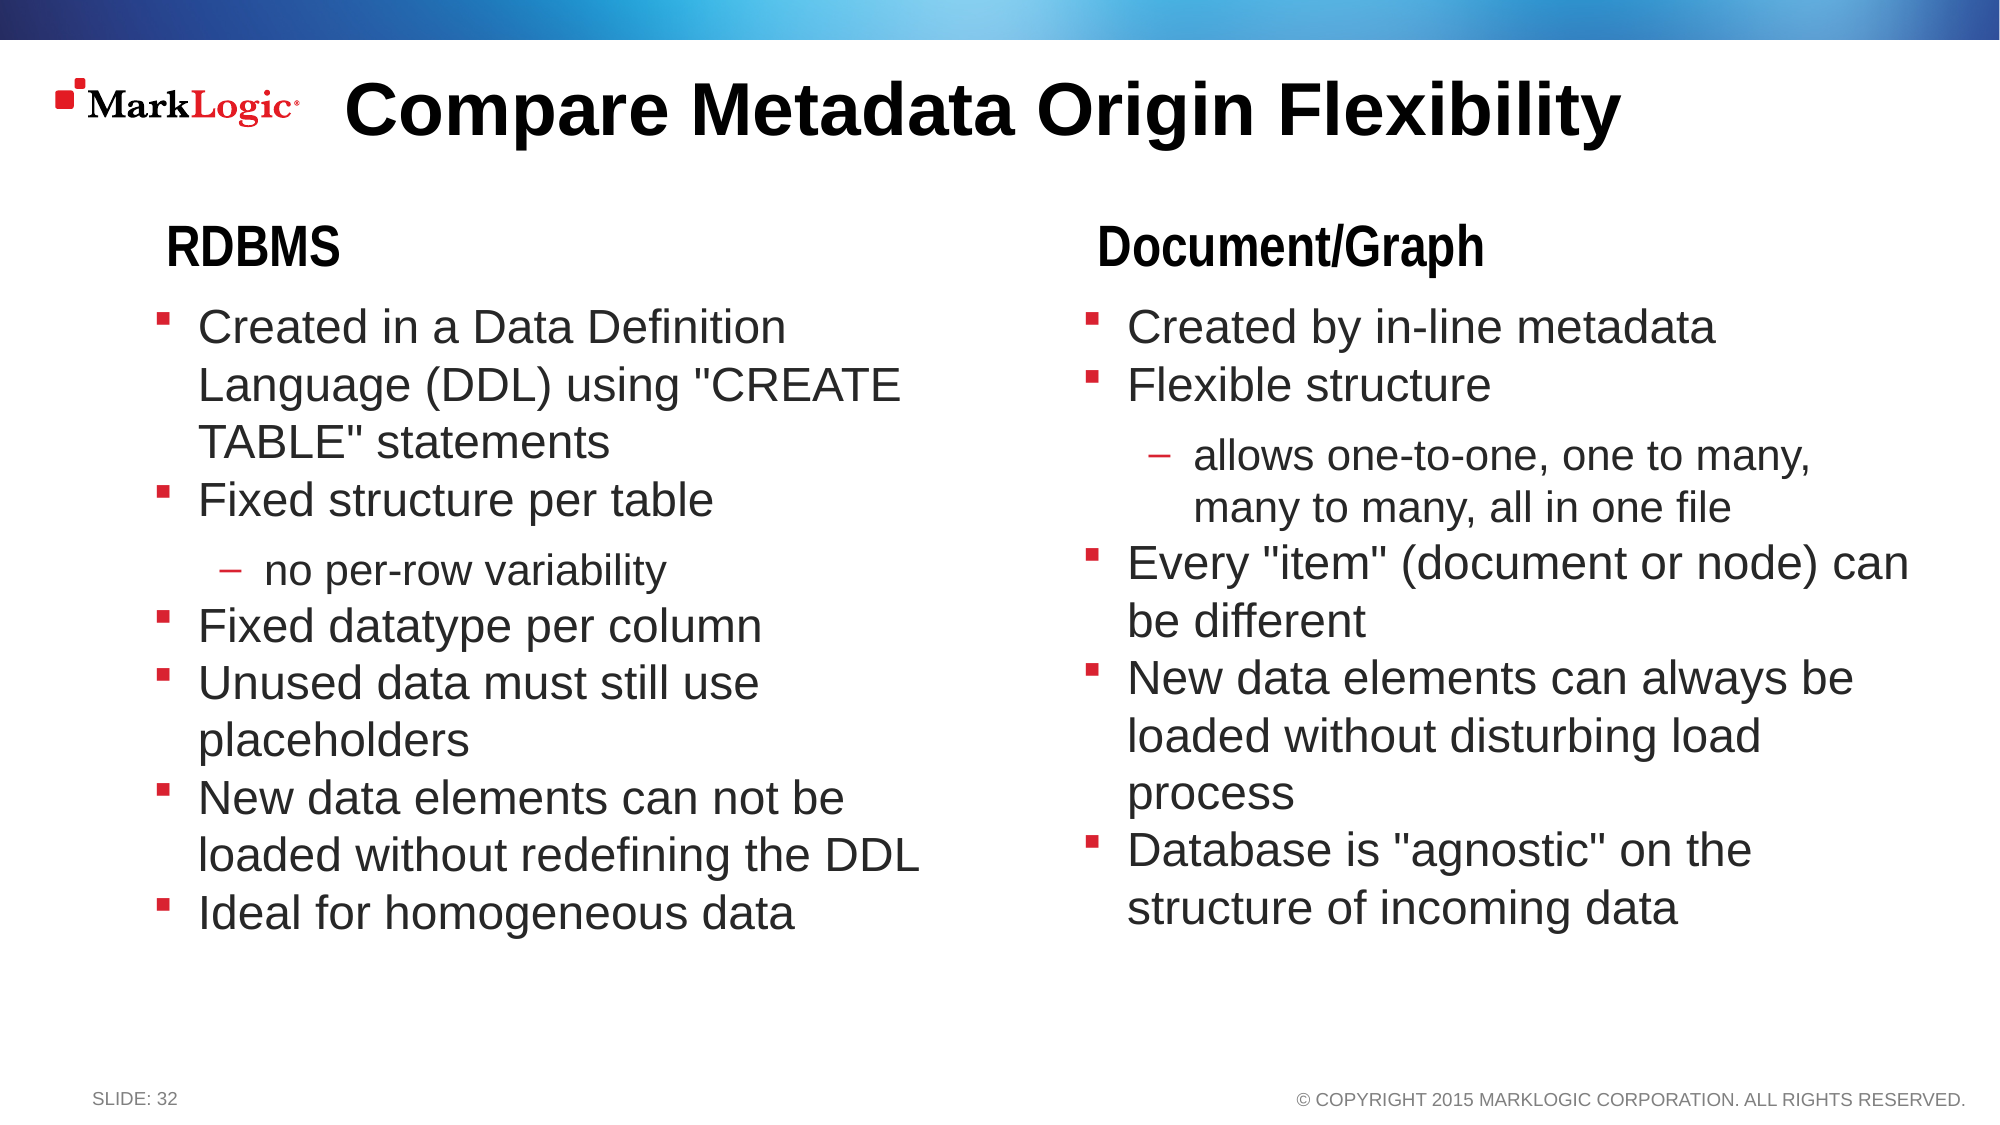

# Compare Metadata Origin Flexibility
RDBMS
Document/Graph
Created in a Data Definition Language (DDL) using "CREATE TABLE" statements
Fixed structure per table
no per-row variability
Fixed datatype per column
Unused data must still use placeholders
New data elements can not be loaded without redefining the DDL
Ideal for homogeneous data
Created by in-line metadata
Flexible structure
allows one-to-one, one to many, many to many, all in one file
Every "item" (document or node) can be different
New data elements can always be loaded without disturbing load process
Database is "agnostic" on the structure of incoming data